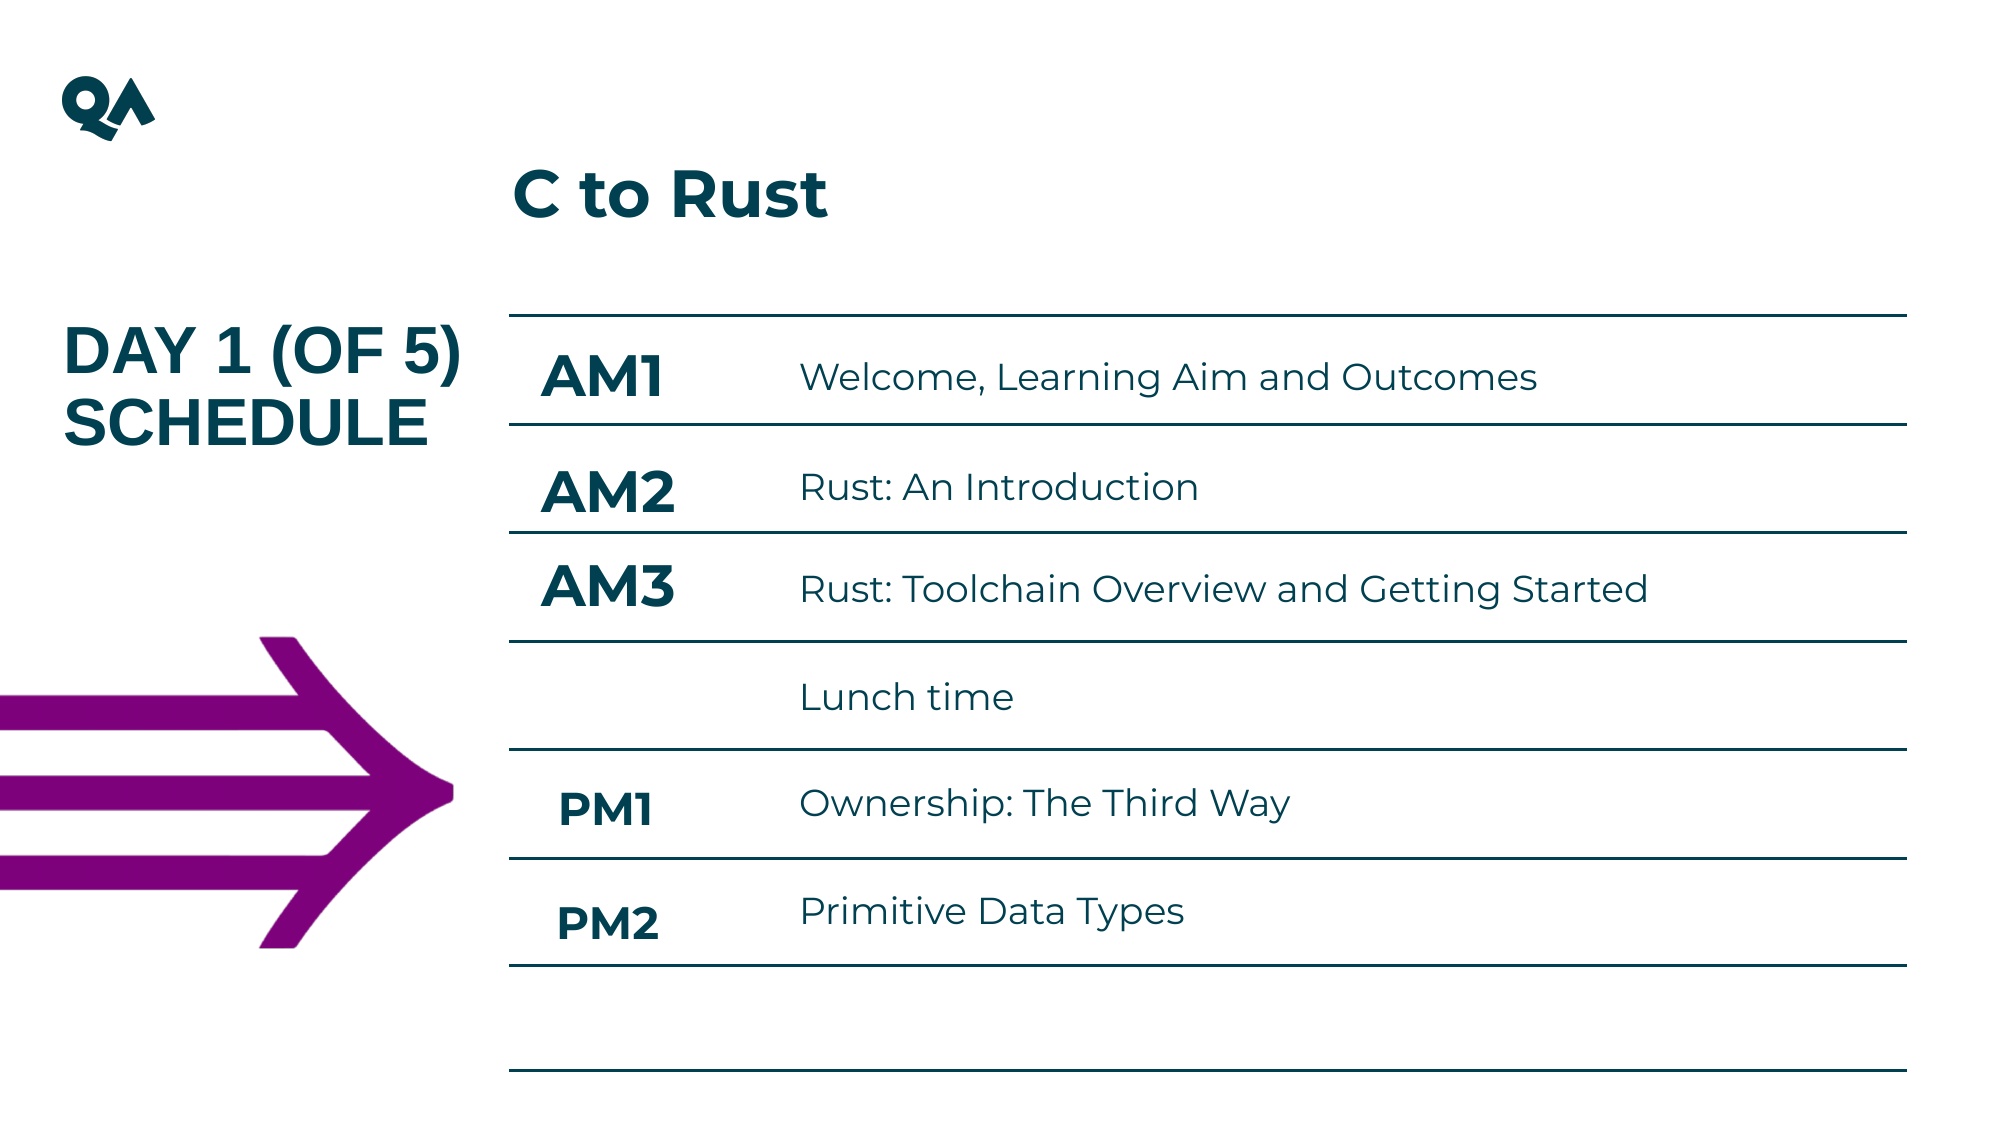

C to Rust
Day 1 (of 5) schedule
AM1
Welcome, Learning Aim and Outcomes

AM2
Rust: An Introduction
AM3
Rust: Toolchain Overview and Getting Started
Lunch time
PM1
Ownership: The Third Way

PM2
Primitive Data Types